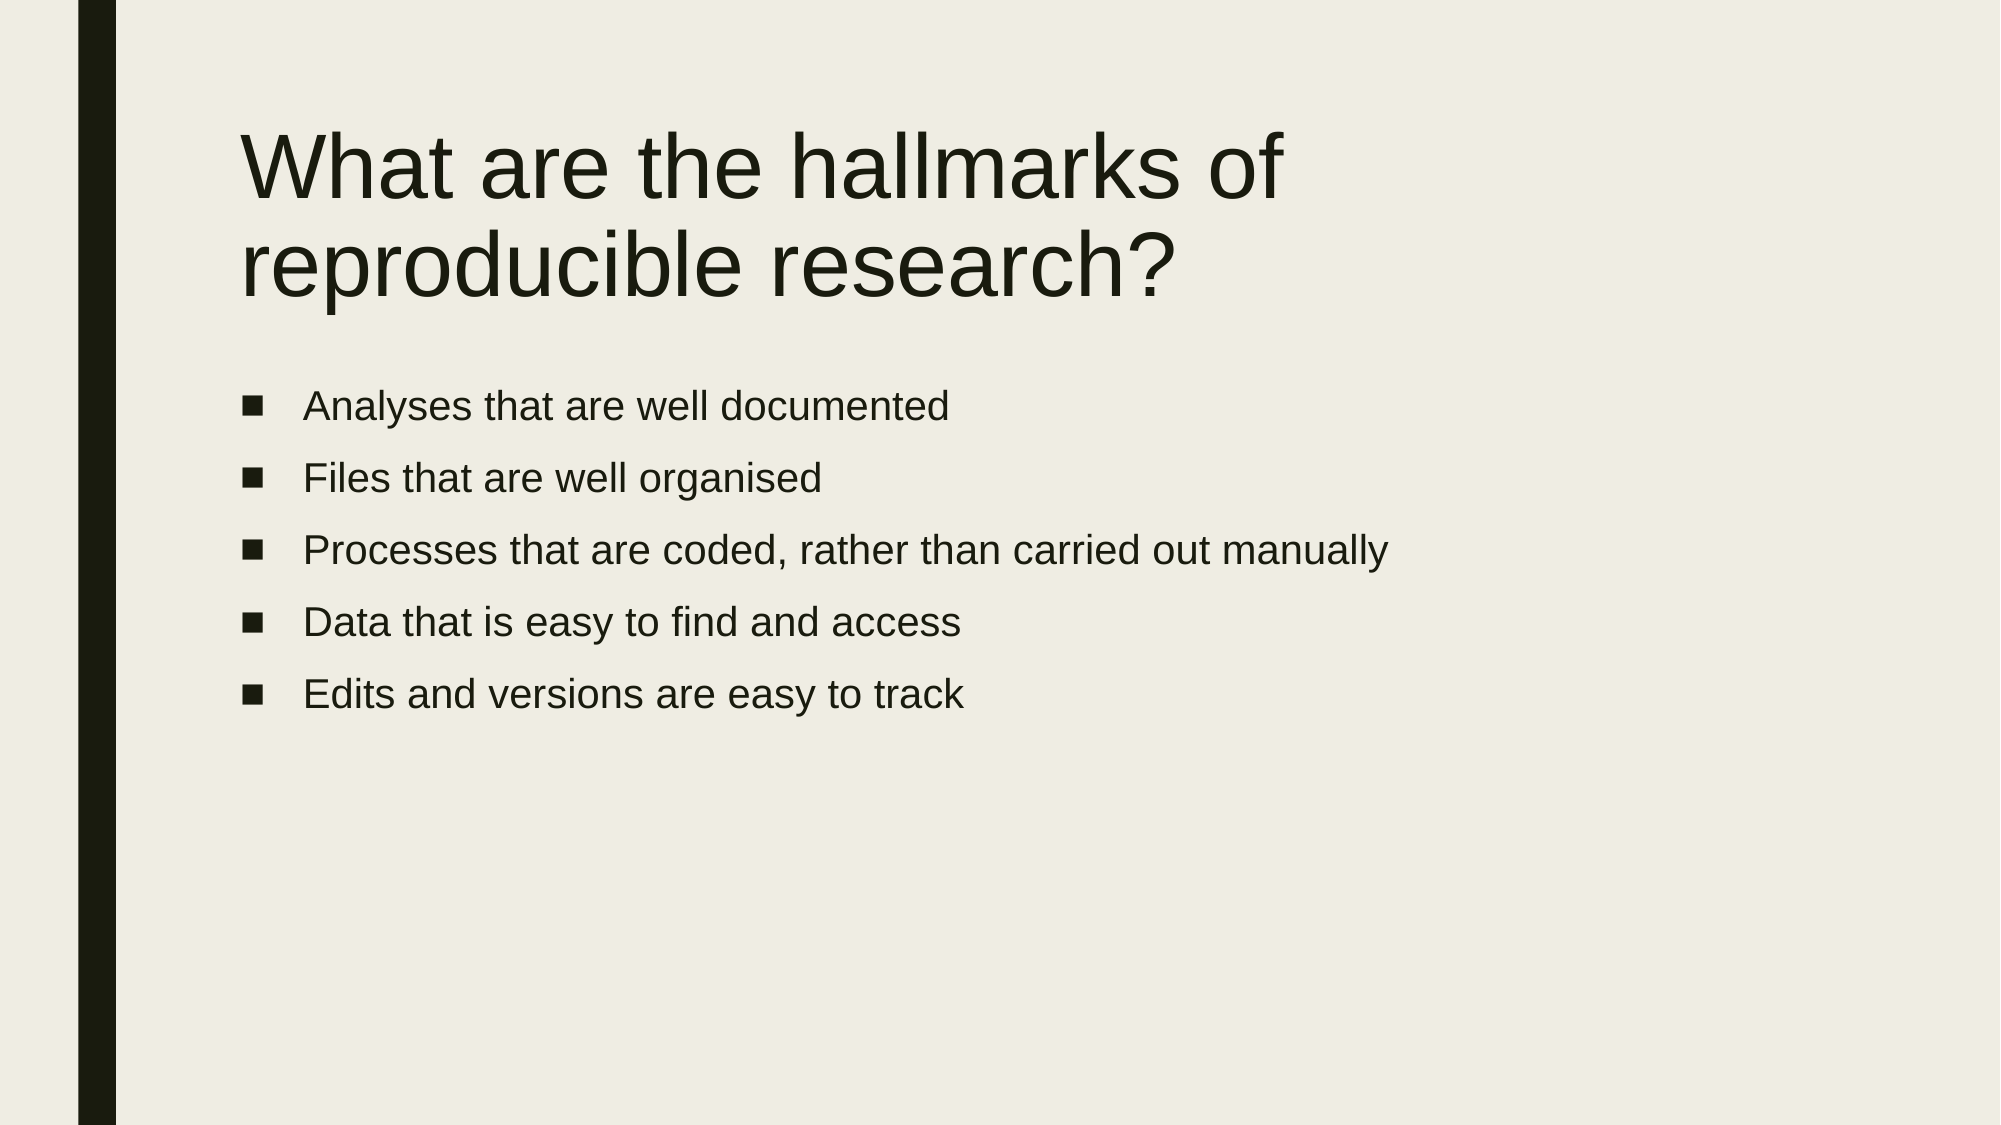

# What are the hallmarks of reproducible research?
Analyses that are well documented
Files that are well organised
Processes that are coded, rather than carried out manually
Data that is easy to find and access
Edits and versions are easy to track